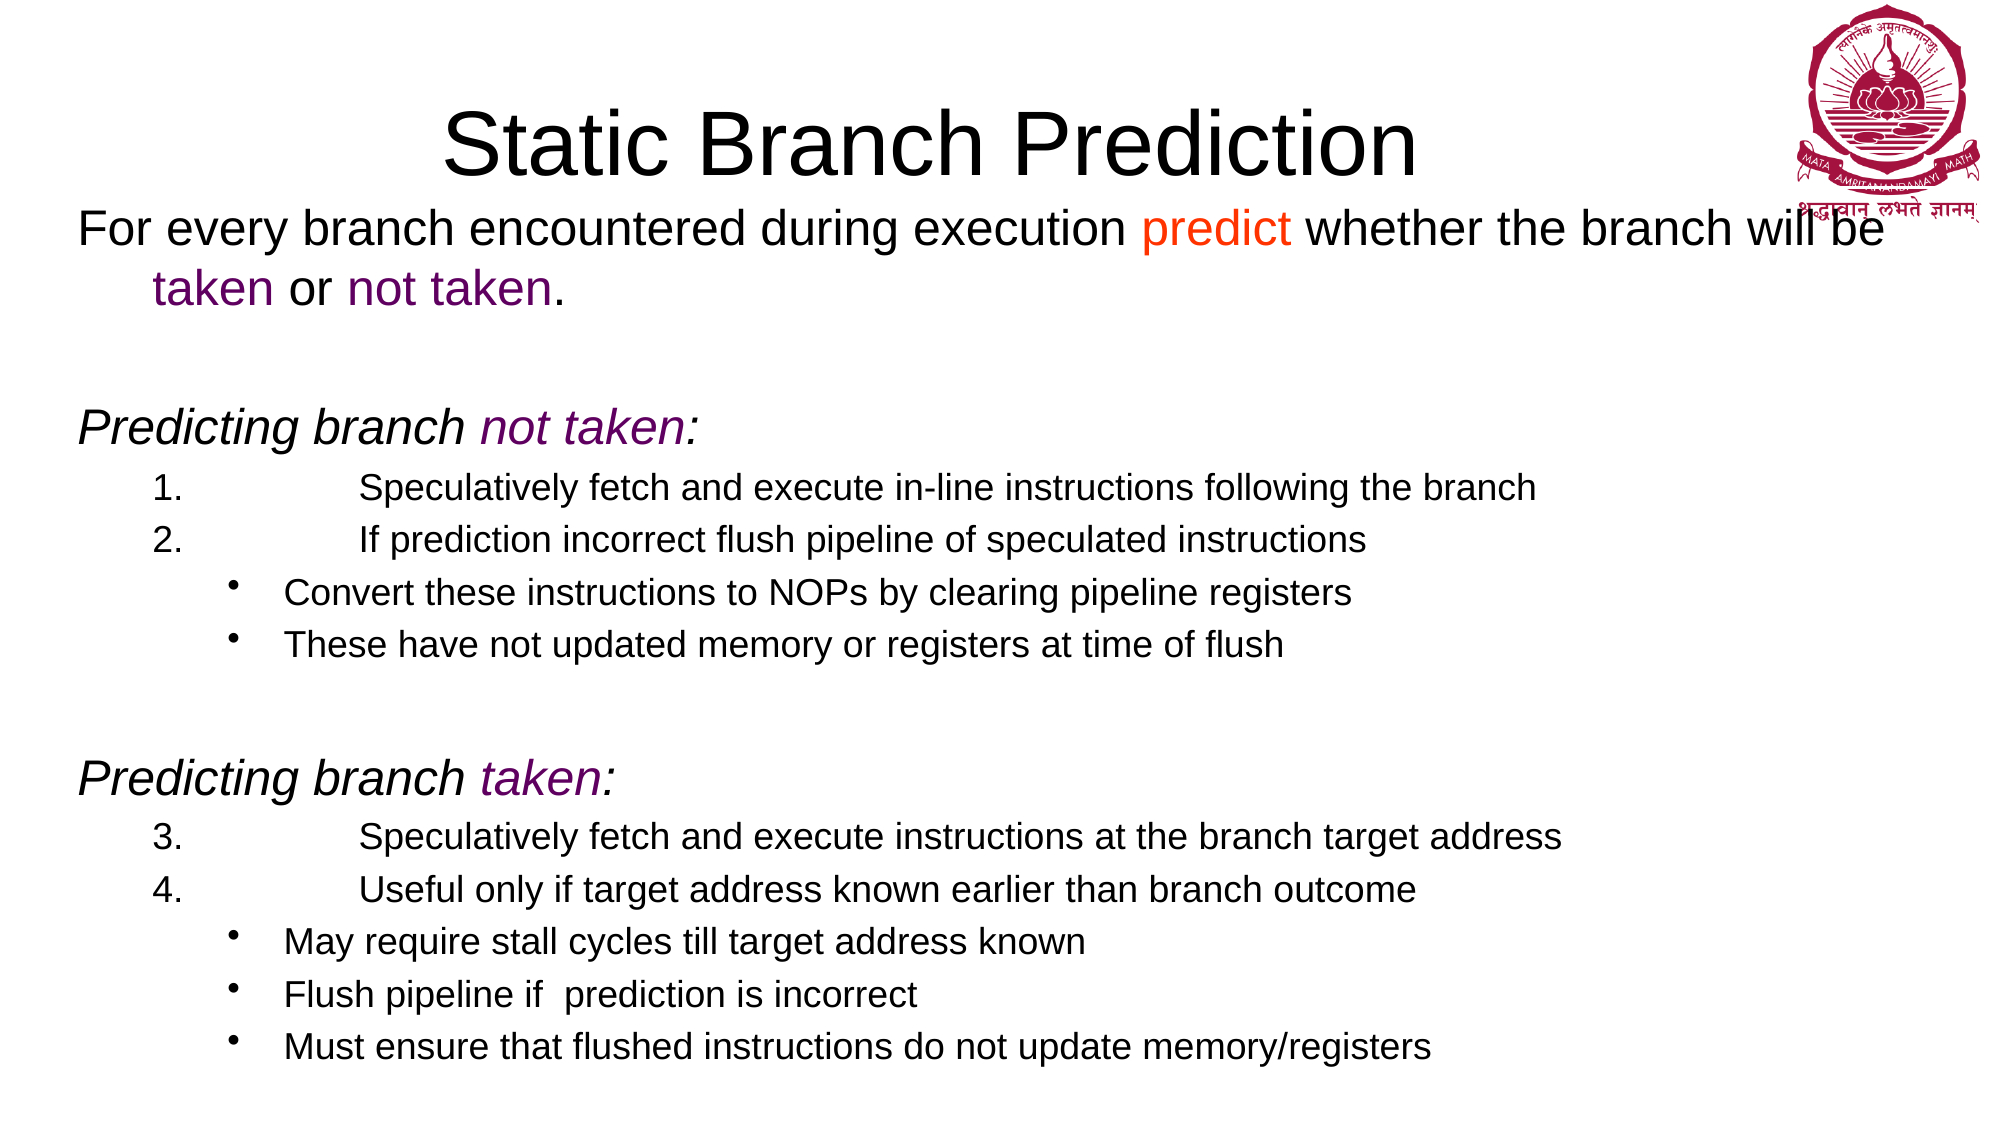

# Static Branch Prediction
For every branch encountered during execution predict whether the branch will be taken or not taken.

Predicting branch not taken:
	Speculatively fetch and execute in-line instructions following the branch
	If prediction incorrect flush pipeline of speculated instructions
Convert these instructions to NOPs by clearing pipeline registers
These have not updated memory or registers at time of flush

Predicting branch taken:
	Speculatively fetch and execute instructions at the branch target address
	Useful only if target address known earlier than branch outcome
May require stall cycles till target address known
Flush pipeline if  prediction is incorrect
Must ensure that flushed instructions do not update memory/registers